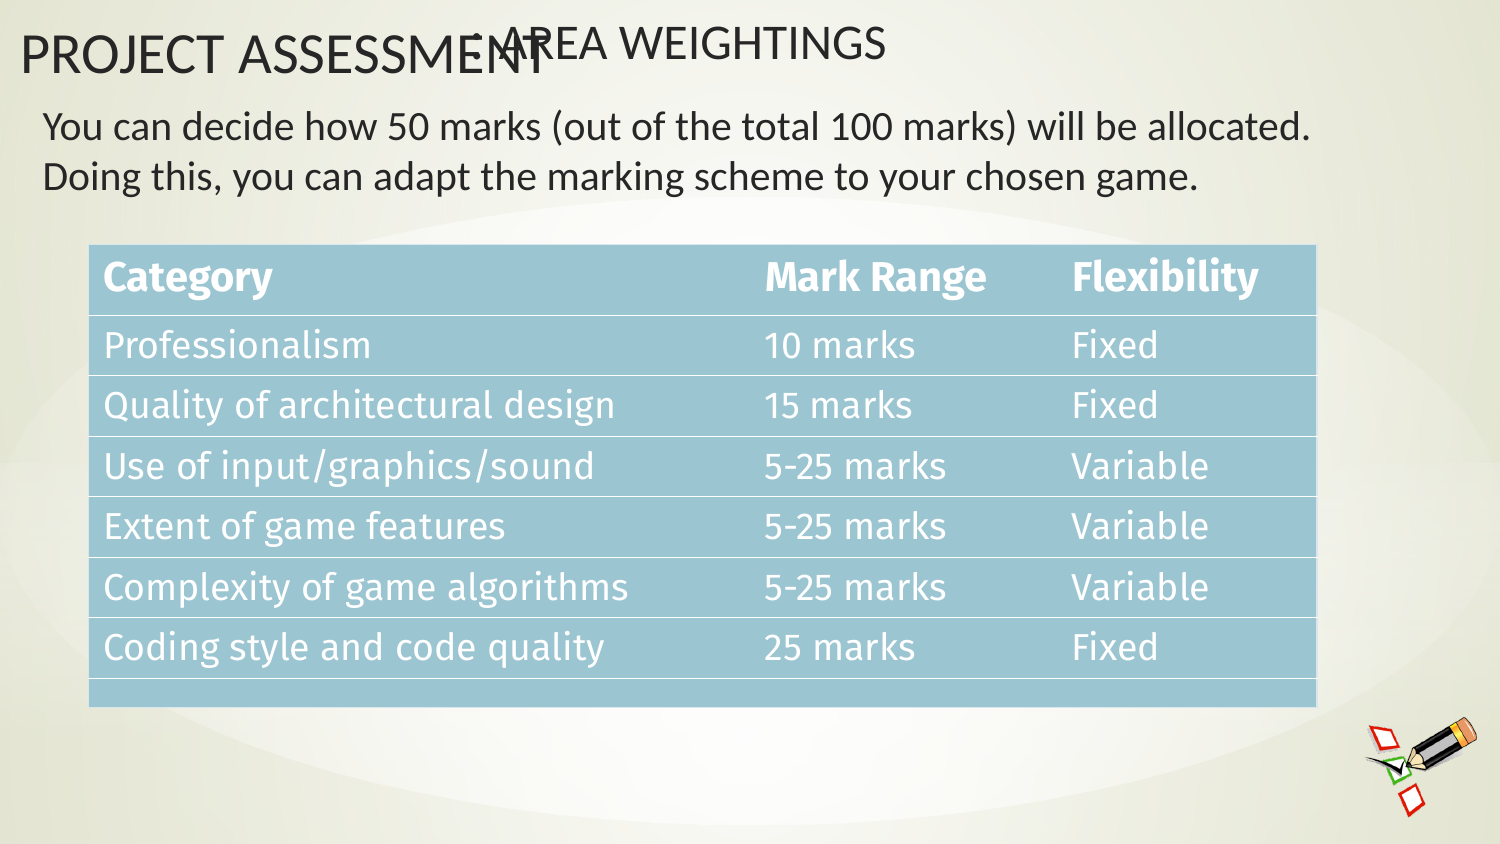

: Area Weightings
You can decide how 50 marks (out of the total 100 marks) will be allocated. Doing this, you can adapt the marking scheme to your chosen game.
| Category | Mark Range | Flexibility |
| --- | --- | --- |
| Professionalism | 10 marks | Fixed |
| Quality of architectural design | 15 marks | Fixed |
| Use of input/graphics/sound | 5-25 marks | Variable |
| Extent of game features | 5-25 marks | Variable |
| Complexity of game algorithms | 5-25 marks | Variable |
| Coding style and code quality | 25 marks | Fixed |
|  |  |  |